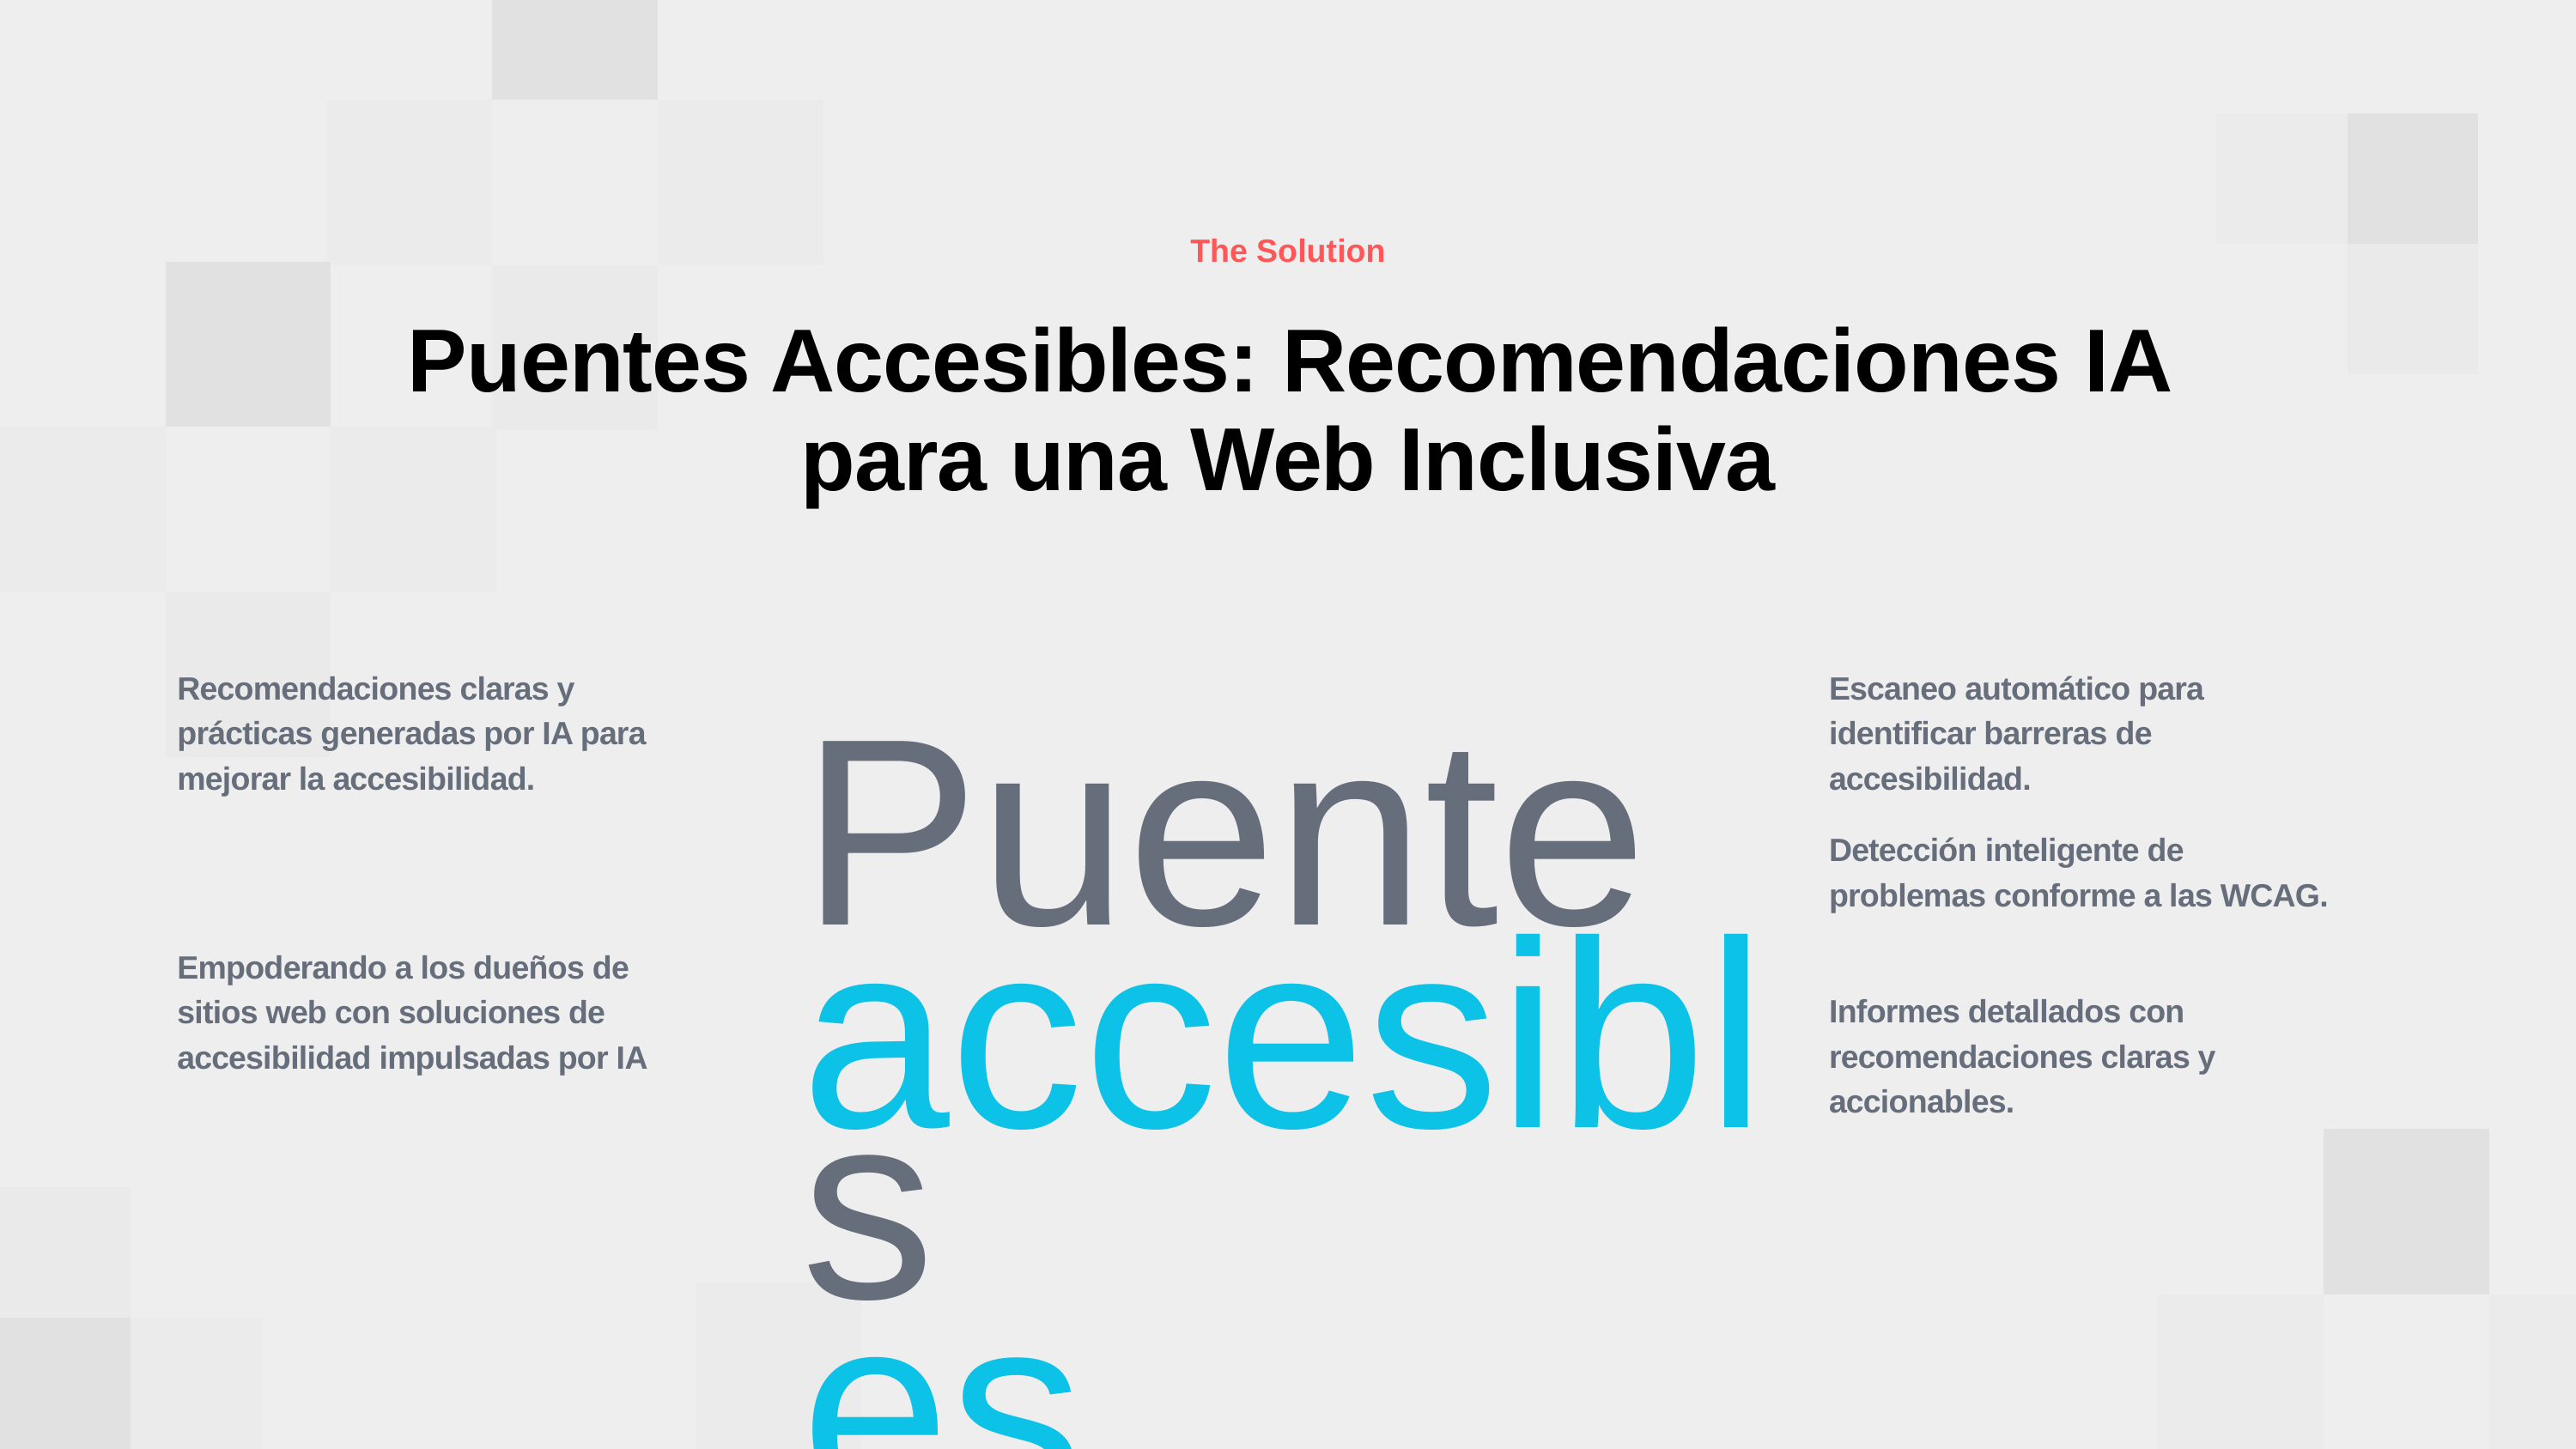

The Solution

Puentes Accesibles: Recomendaciones IA para una Web Inclusiva
Puentes
accesibles
Recomendaciones claras y prácticas generadas por IA para mejorar la accesibilidad.
Escaneo automático para identificar barreras de accesibilidad.

Detección inteligente de problemas conforme a las WCAG.

Empoderando a los dueños de sitios web con soluciones de accesibilidad impulsadas por IA
Informes detallados con recomendaciones claras y accionables.